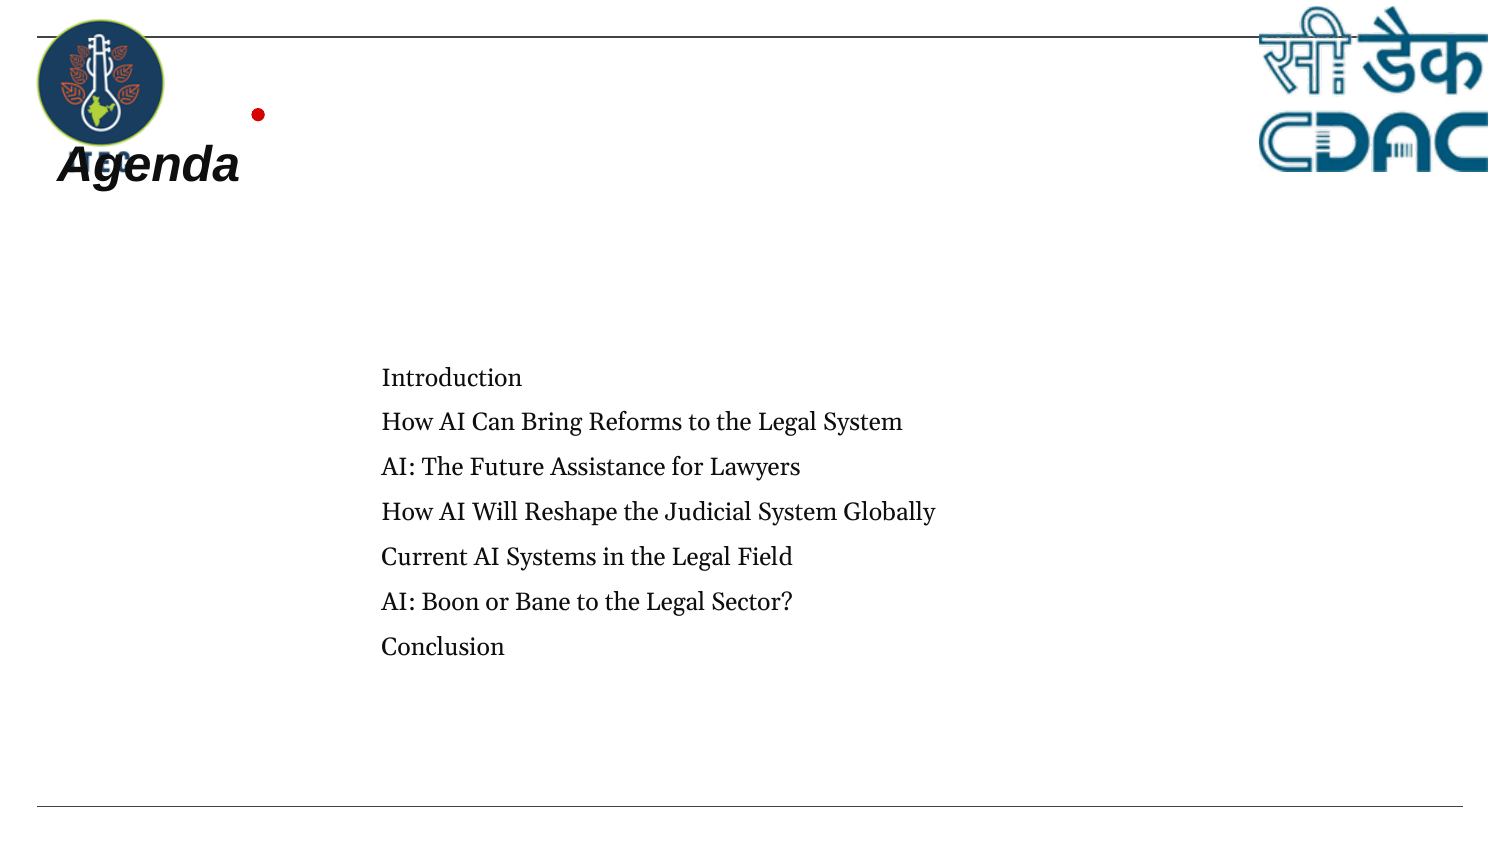

Agenda
Introduction
How AI Can Bring Reforms to the Legal System
AI: The Future Assistance for Lawyers
How AI Will Reshape the Judicial System Globally
Current AI Systems in the Legal Field
AI: Boon or Bane to the Legal Sector?
Conclusion